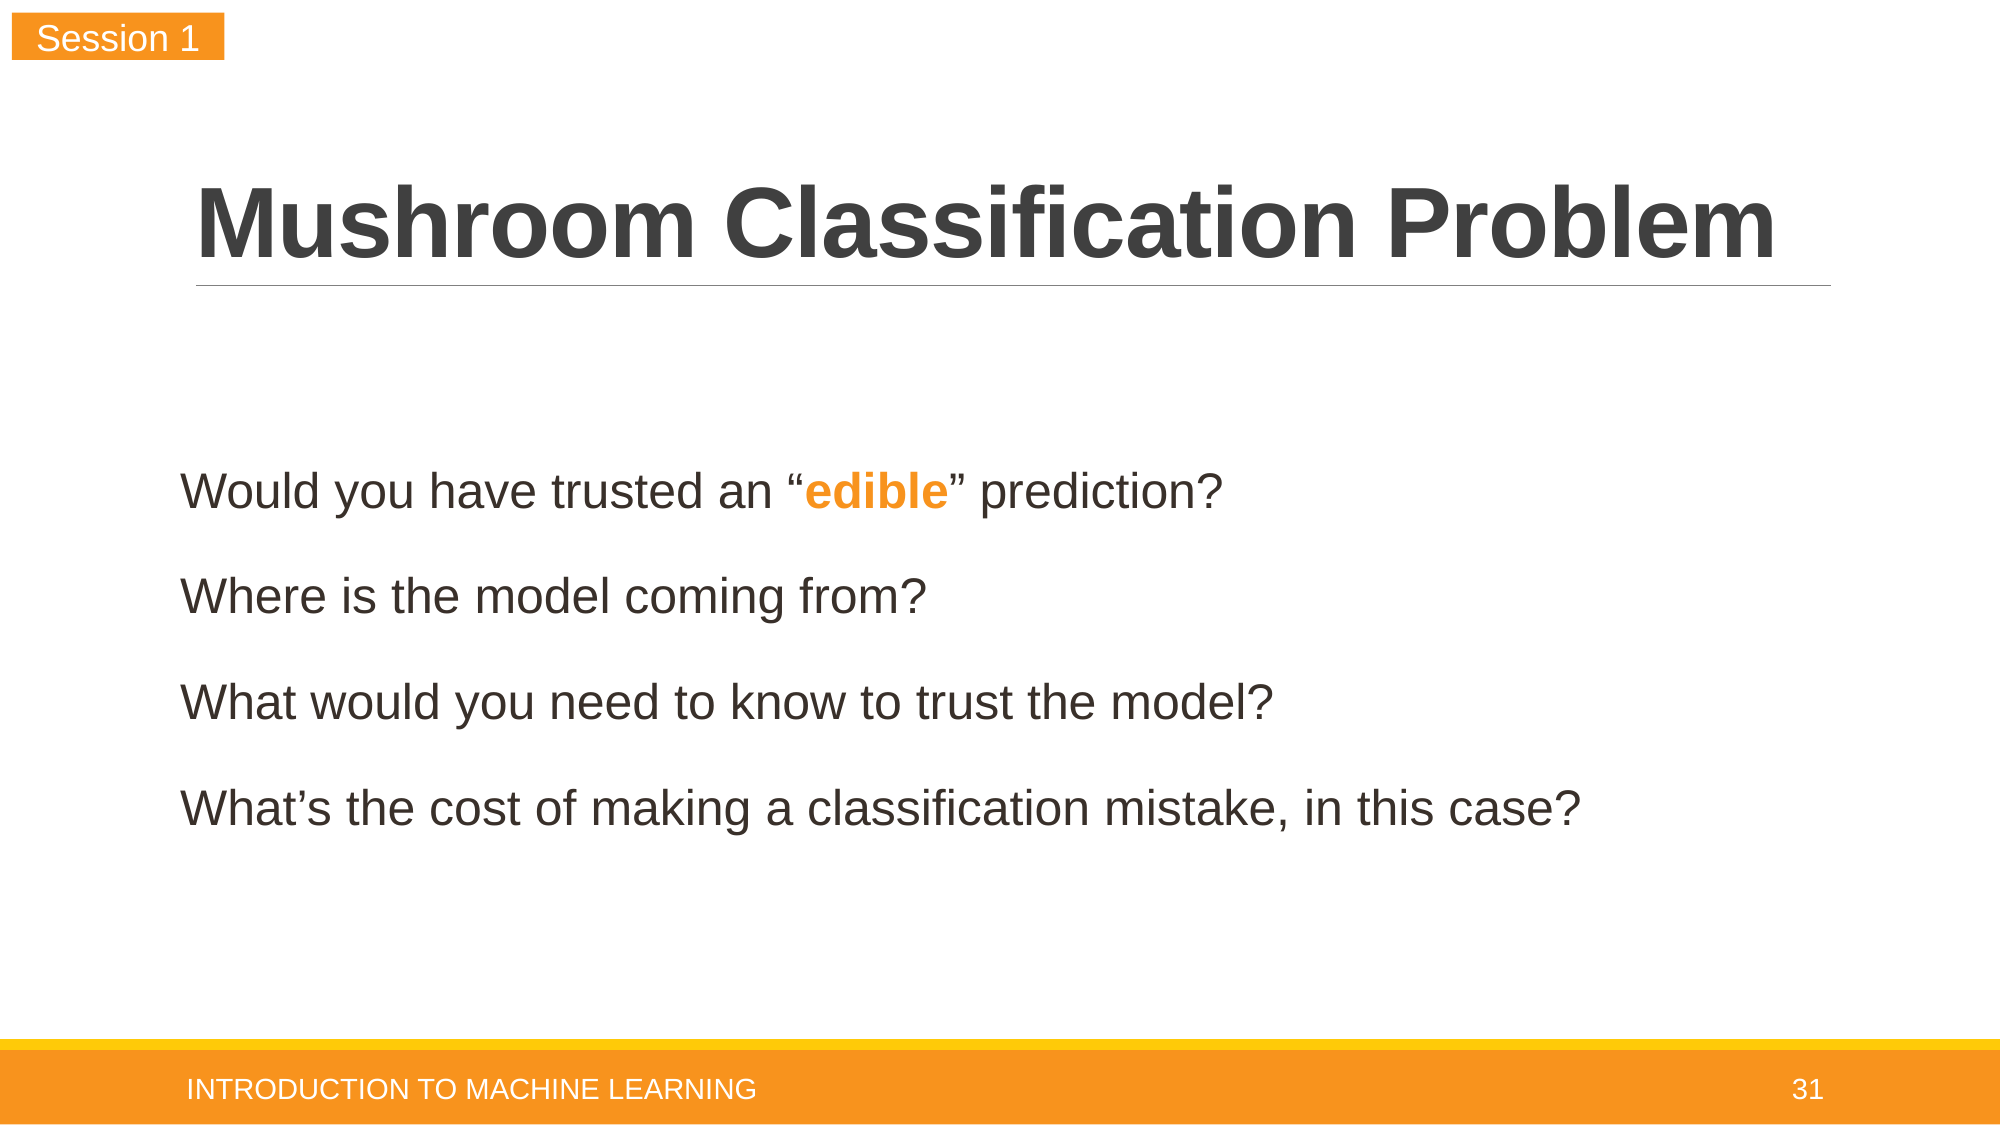

Session 1

# Mushroom Classification Problem
Would you have trusted an “edible” prediction?
Where is the model coming from?
What would you need to know to trust the model?
What’s the cost of making a classification mistake, in this case?
INTRODUCTION TO MACHINE LEARNING
31